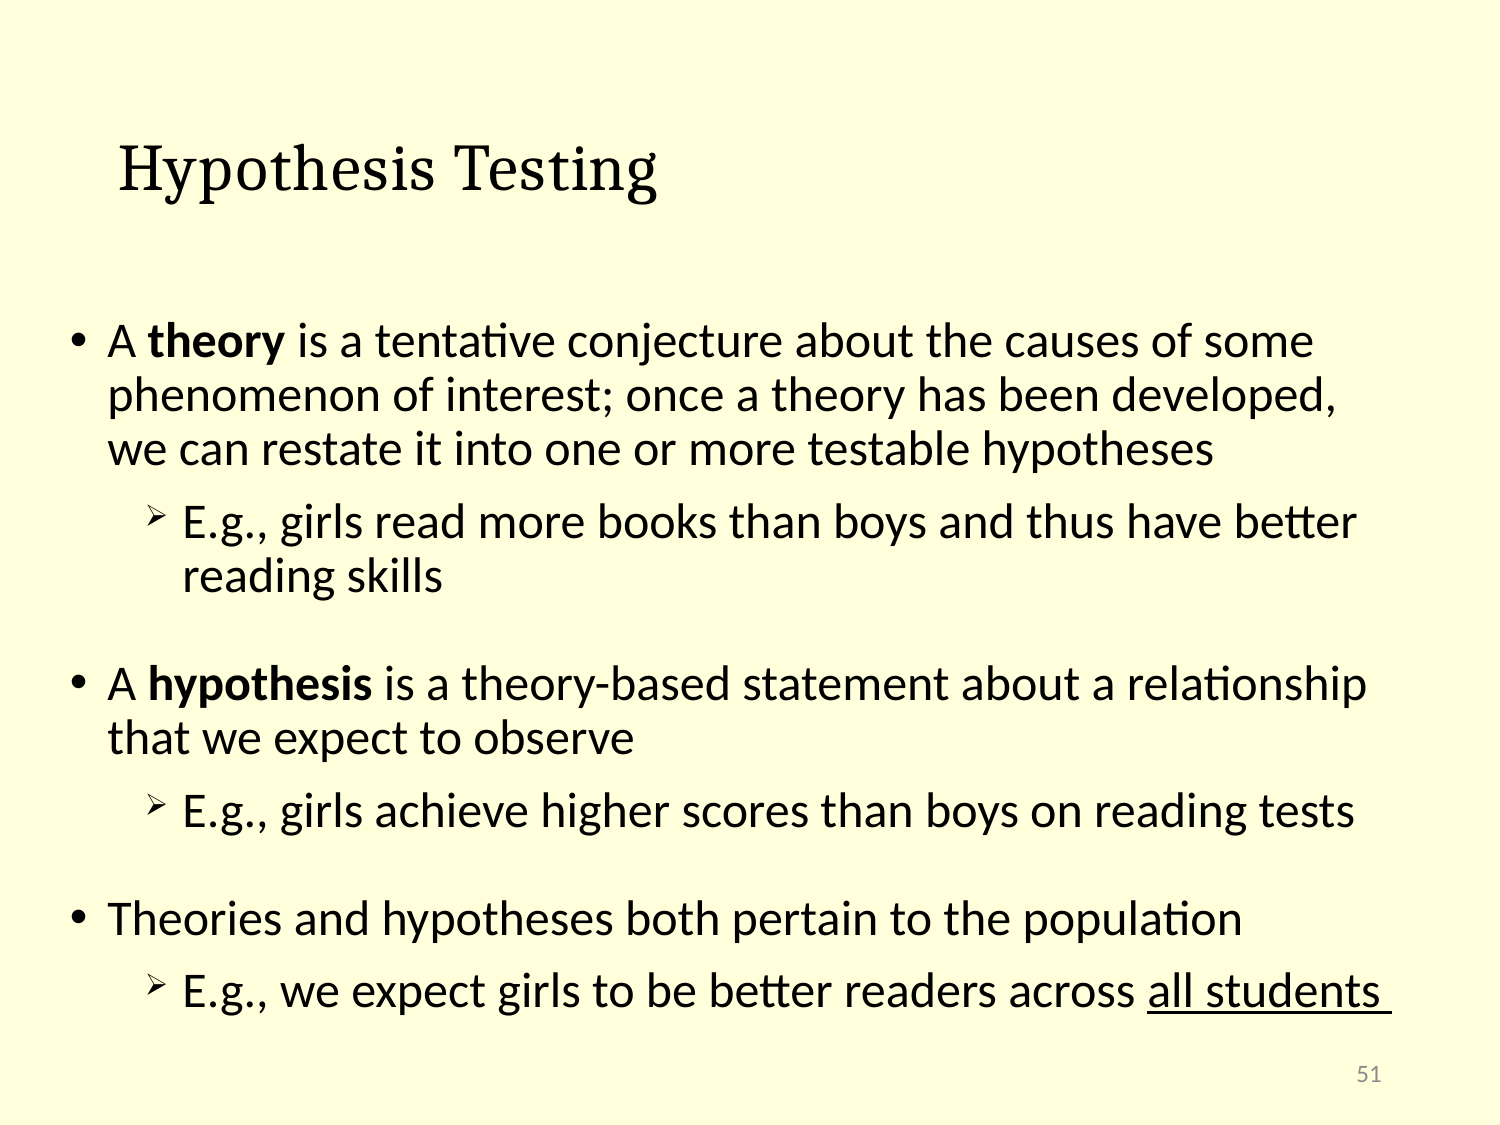

# Hypothesis Testing

A theory is a tentative conjecture about the causes of some phenomenon of interest; once a theory has been developed, we can restate it into one or more testable hypotheses
E.g., girls read more books than boys and thus have better reading skills

A hypothesis is a theory-based statement about a relationship that we expect to observe
E.g., girls achieve higher scores than boys on reading tests

Theories and hypotheses both pertain to the population
E.g., we expect girls to be better readers across all students

51